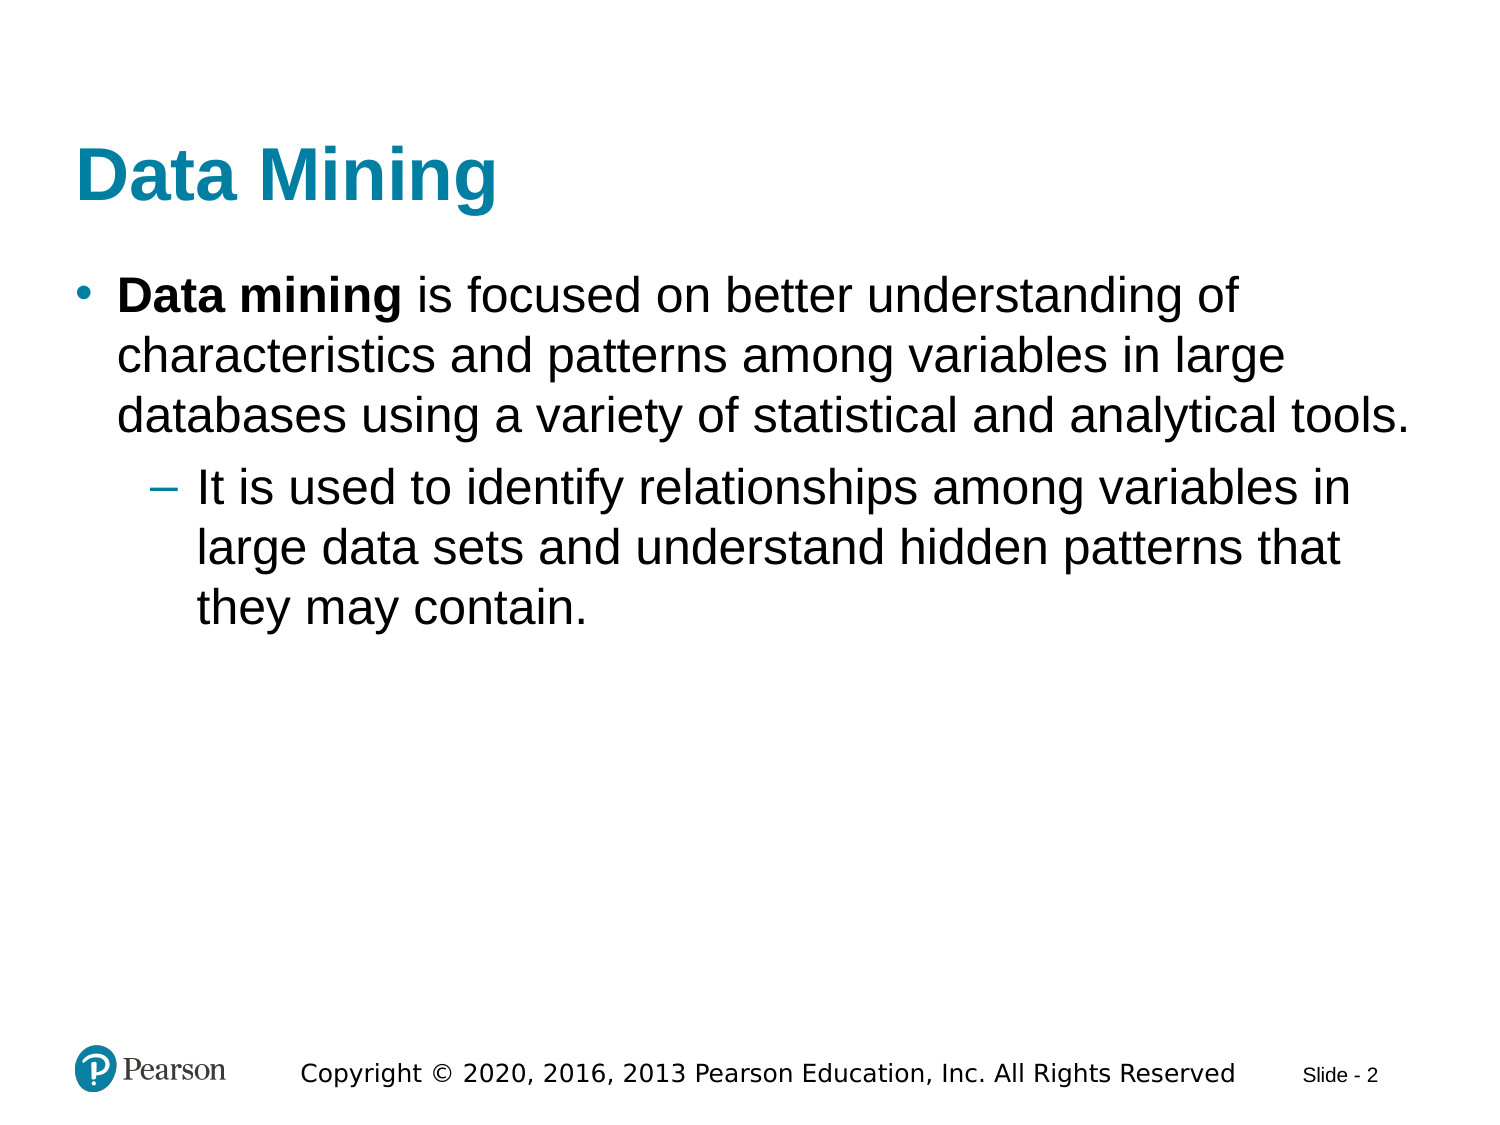

# Data Mining
Data mining is focused on better understanding of characteristics and patterns among variables in large databases using a variety of statistical and analytical tools.
It is used to identify relationships among variables in large data sets and understand hidden patterns that they may contain.